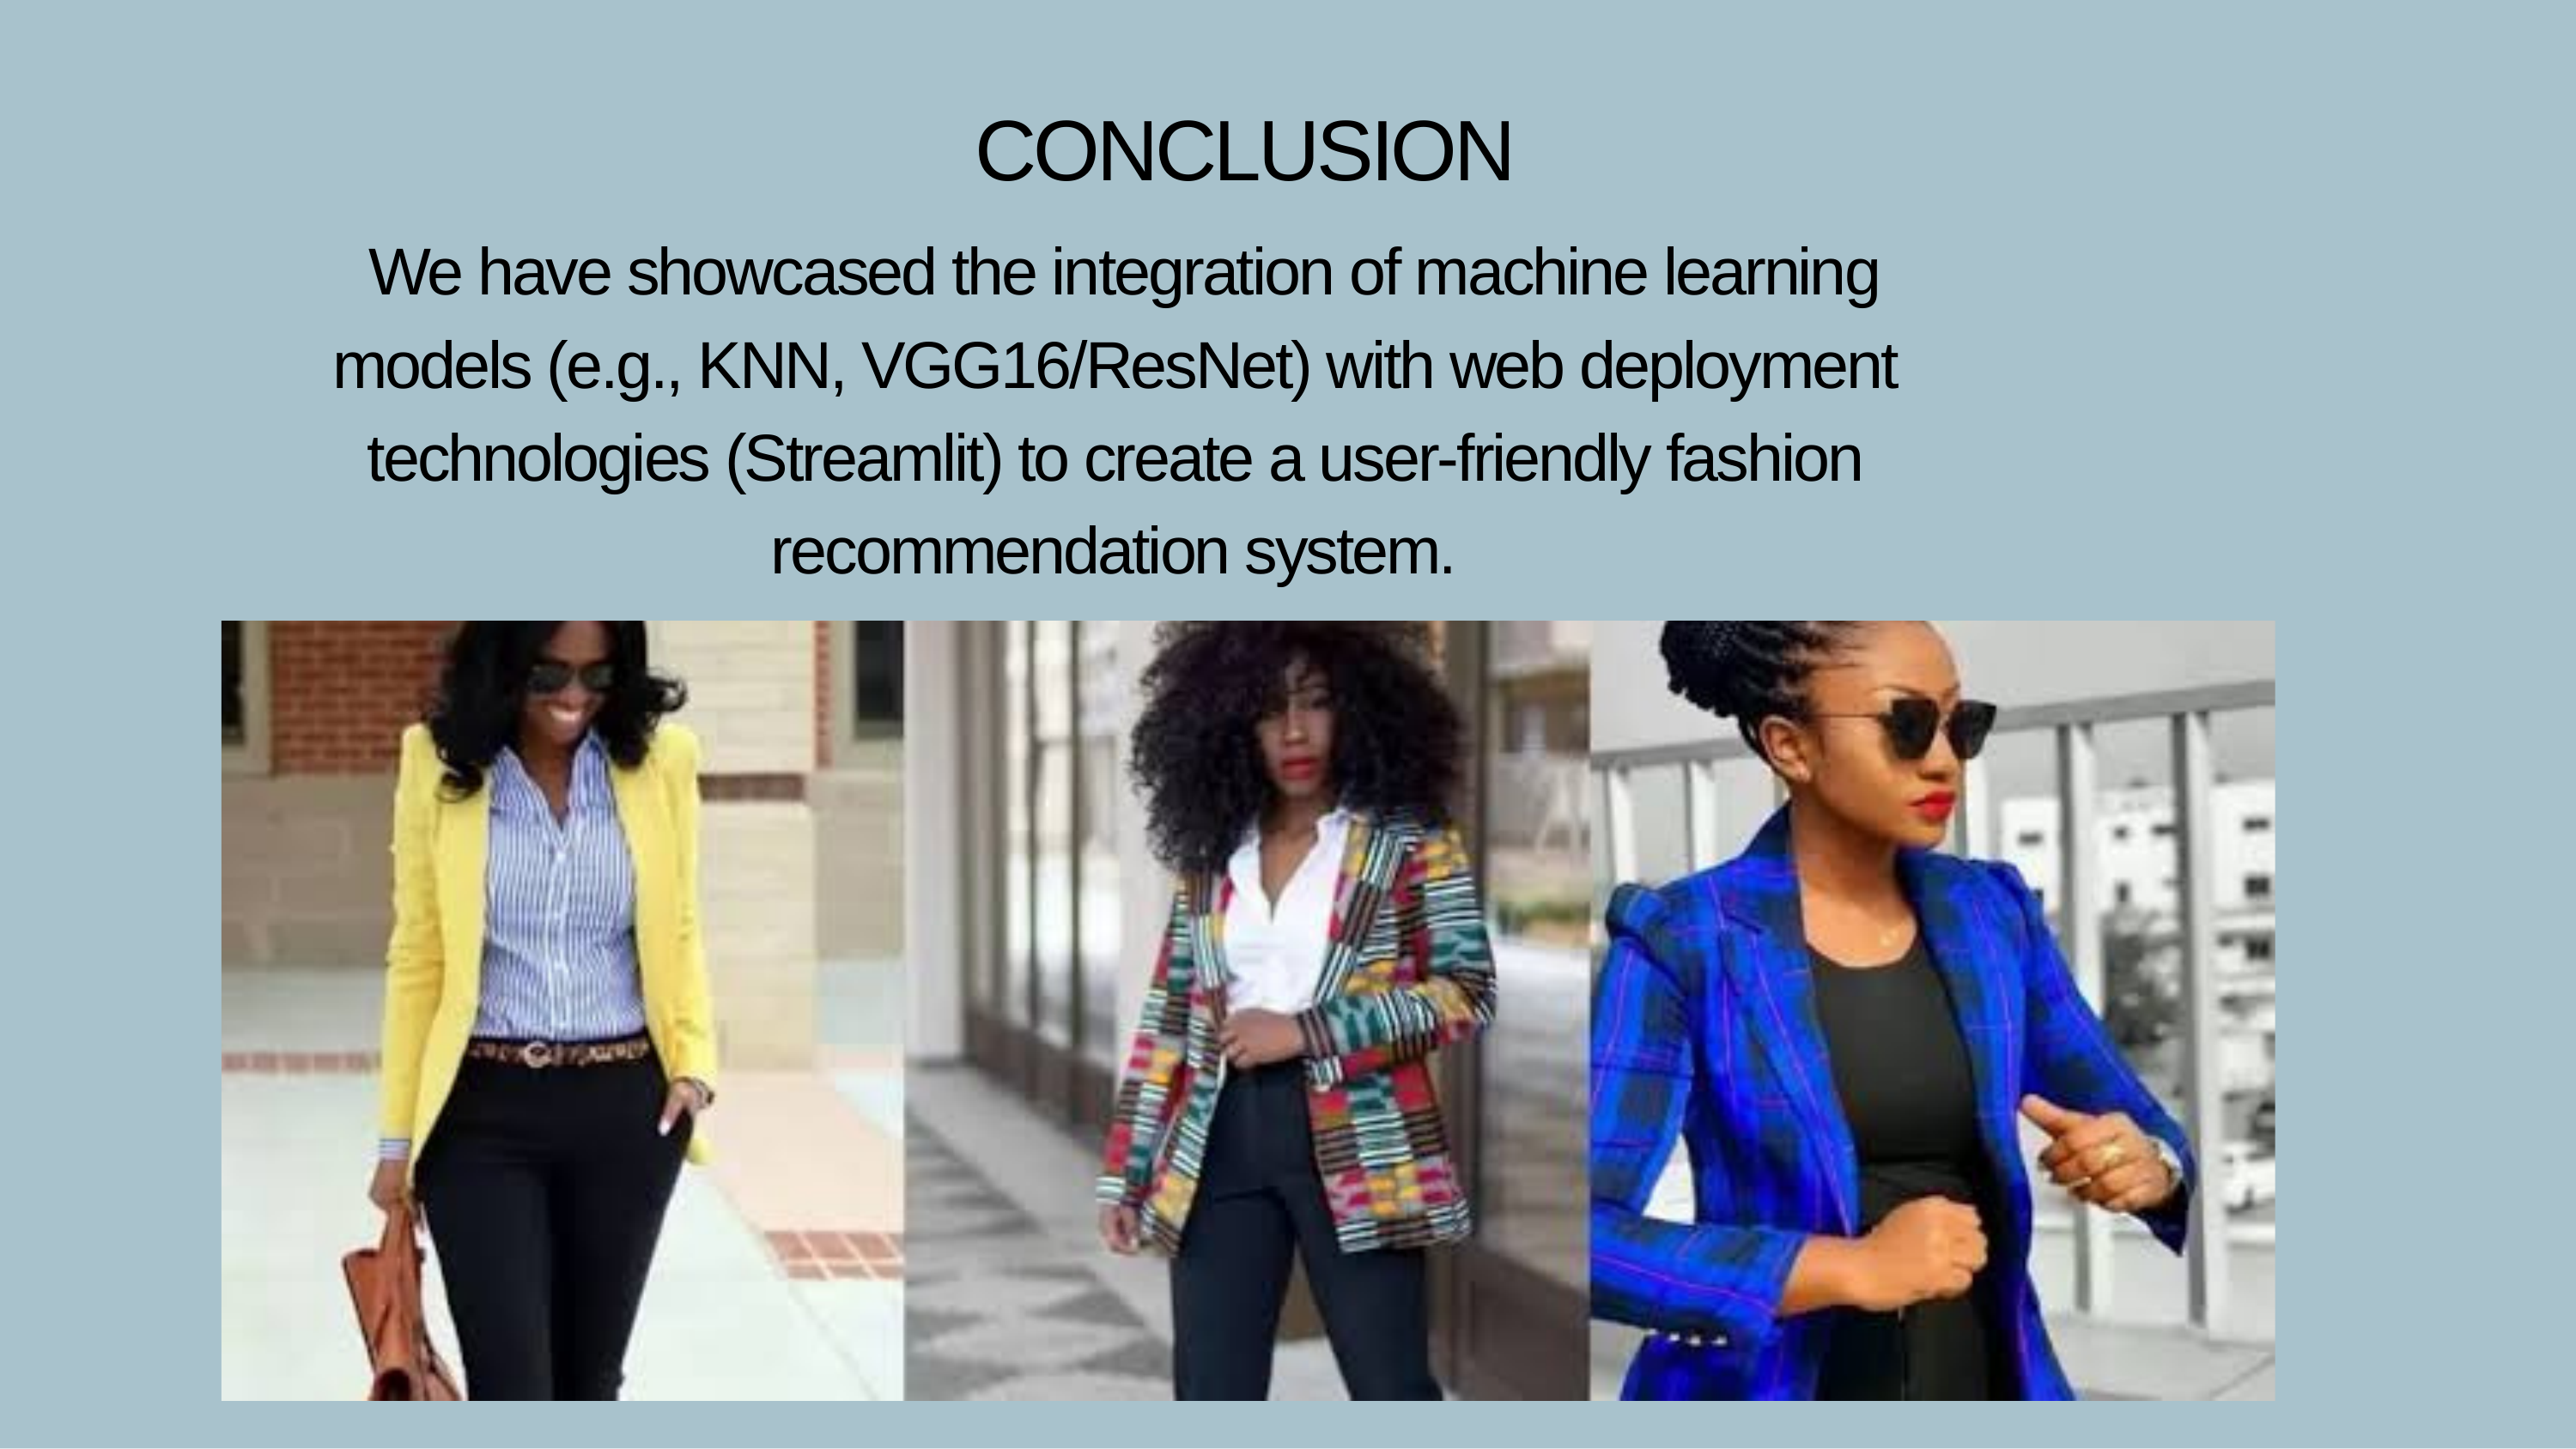

CONCLUSION
 We have showcased the integration of machine learning models (e.g., KNN, VGG16/ResNet) with web deployment technologies (Streamlit) to create a user-friendly fashion recommendation system.